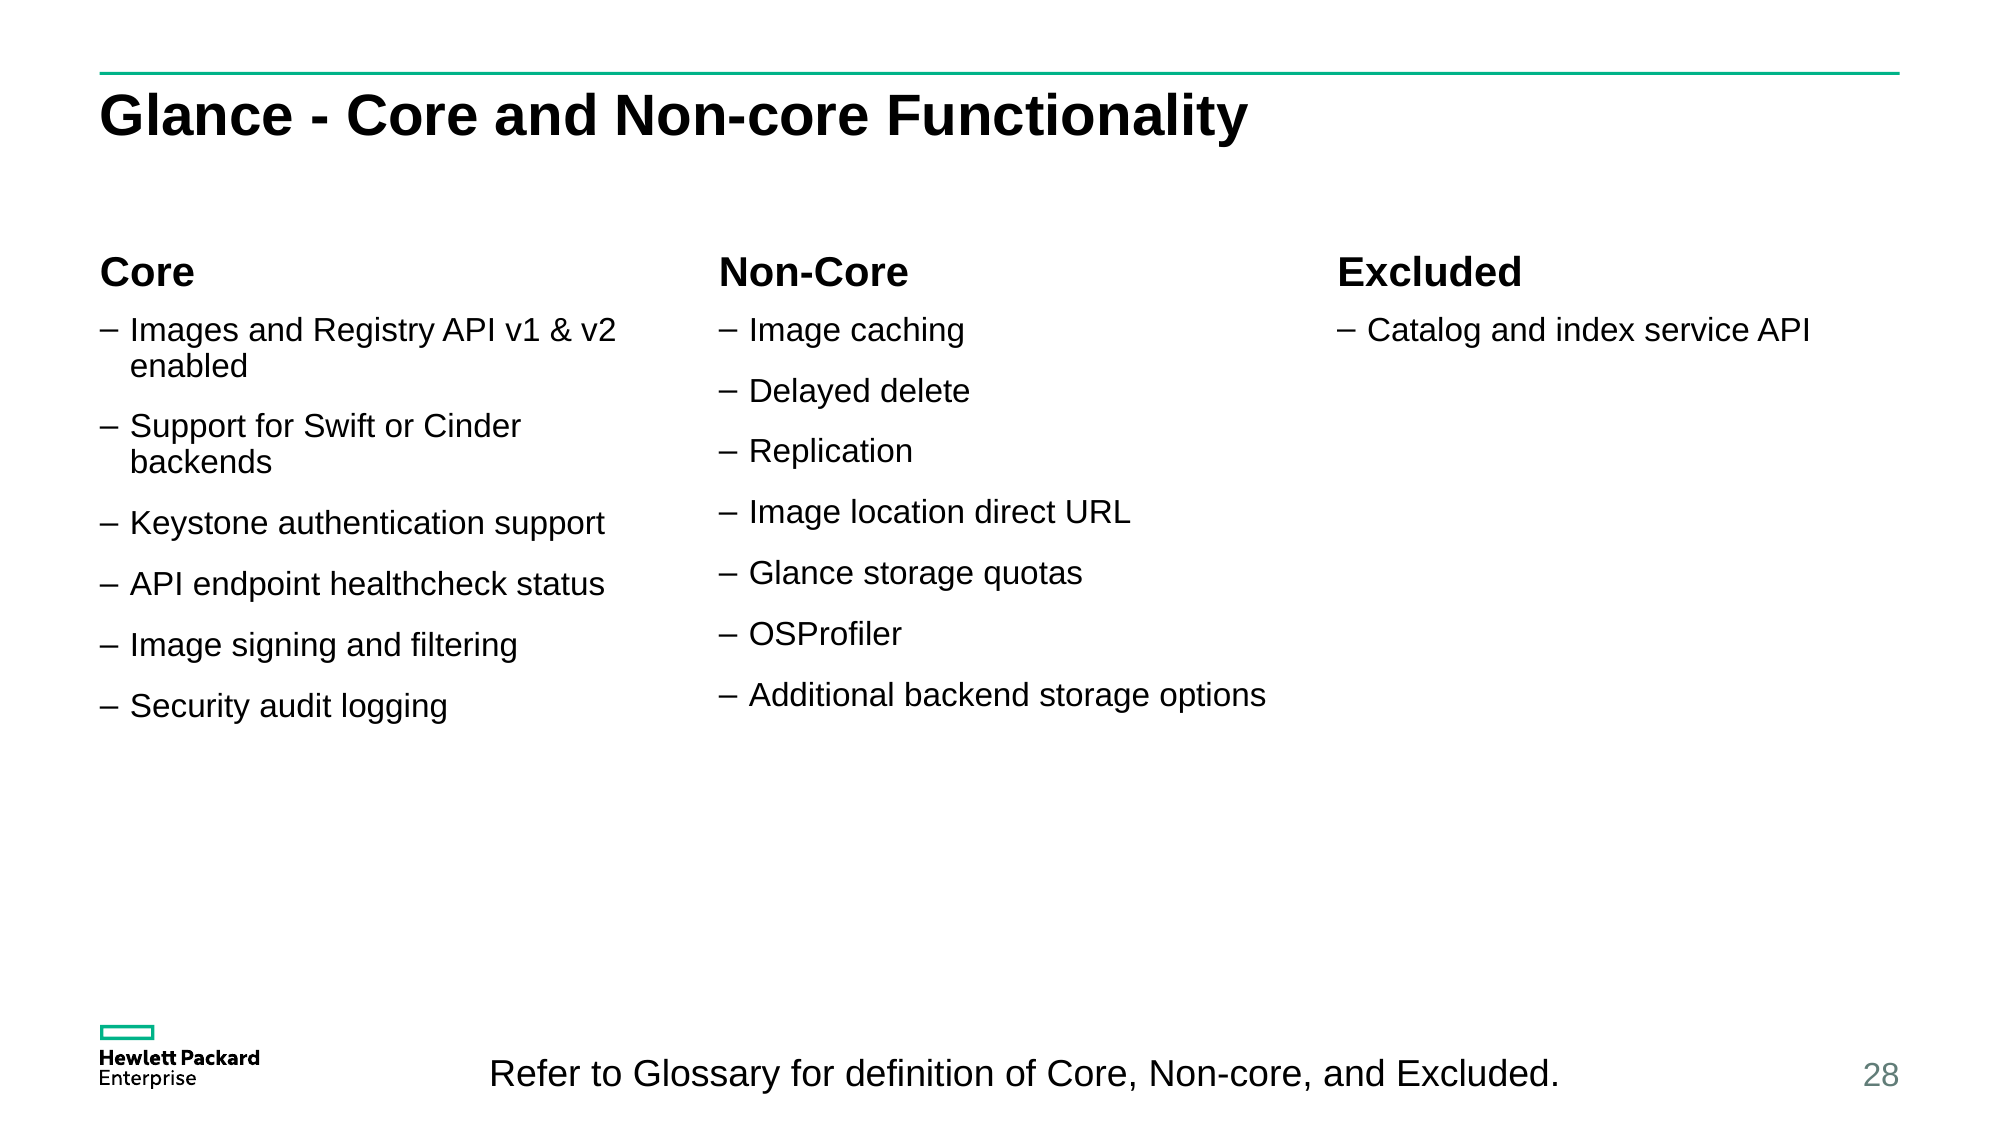

# Glance - Core and Non-core Functionality
Core
Non-Core

Excluded

Images and Registry API v1 & v2 enabled
Support for Swift or Cinder backends
Keystone authentication support
API endpoint healthcheck status
Image signing and filtering
Security audit logging
Image caching
Delayed delete
Replication
Image location direct URL
Glance storage quotas
OSProfiler
Additional backend storage options
Catalog and index service API
Refer to Glossary for definition of Core, Non-core, and Excluded.
28